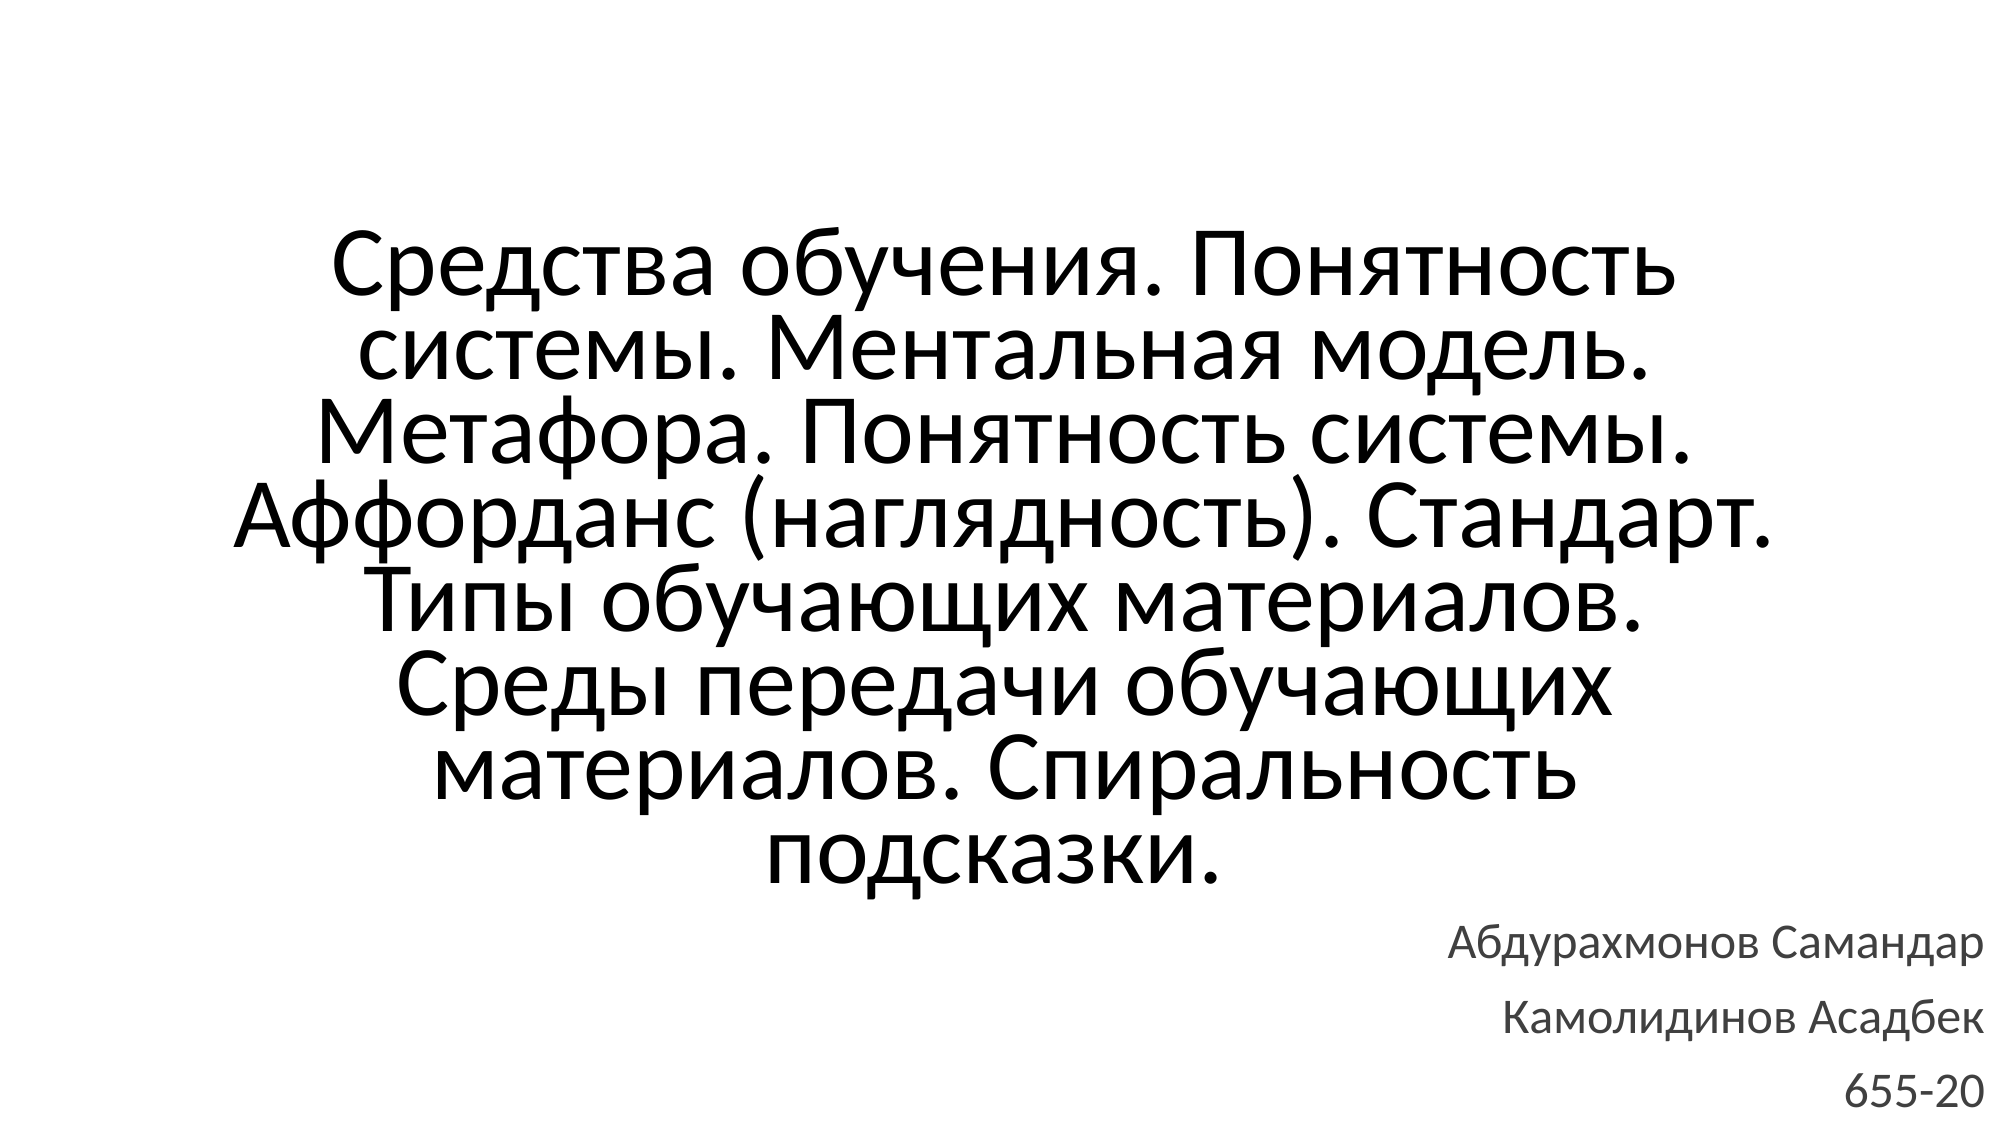

# Средства обучения. Понятность системы. Ментальная модель. Метафора. Понятность системы. Аффорданс (наглядность). Стандарт. Типы обучающих материалов. Среды передачи обучающих материалов. Спиральность подсказки.
Абдурахмонов Самандар
Камолидинов Асадбек
655-20